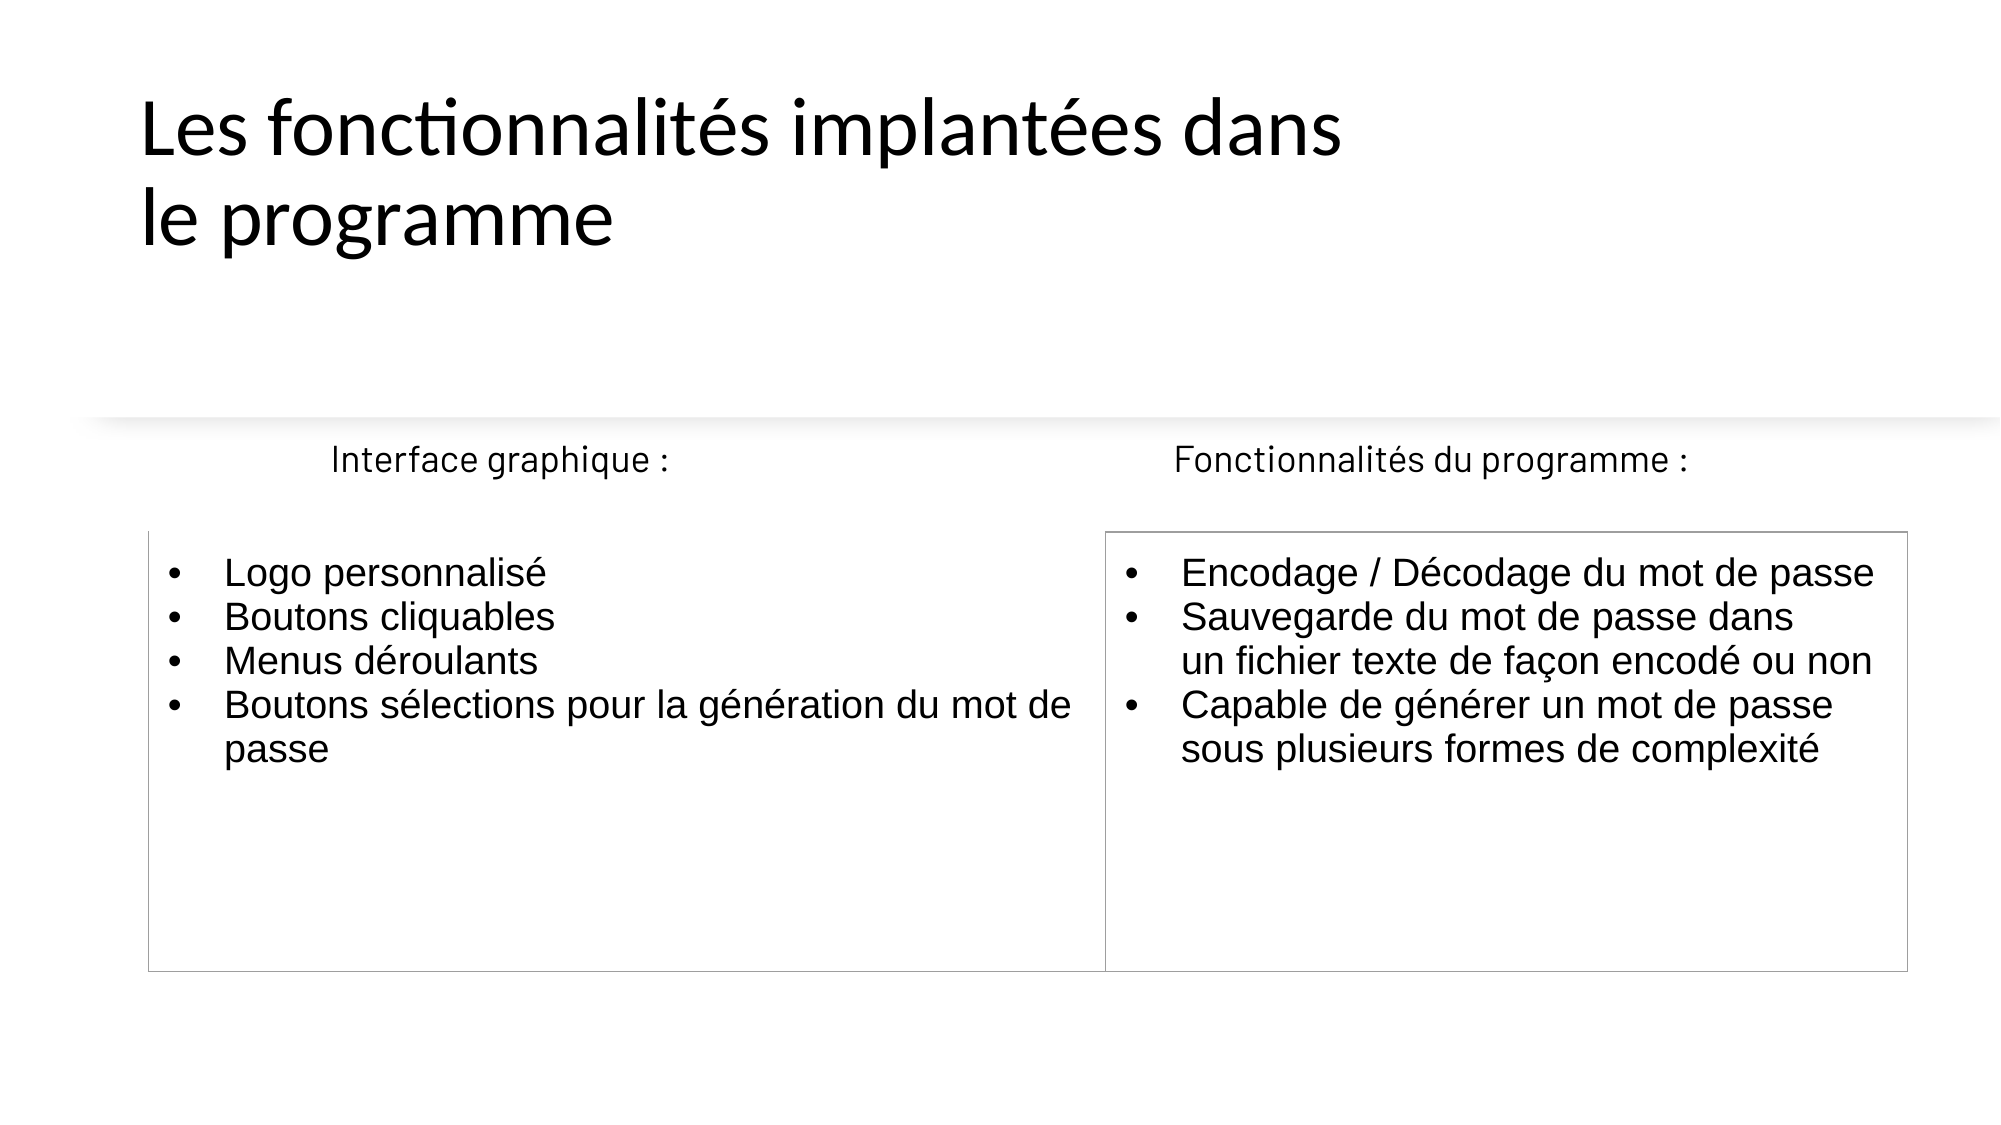

# Les fonctionnalités implantées dans le programme

                  Interface graphique :                                                                   Fonctionnalités du programme :
| Logo personnalisé Boutons cliquables Menus déroulants Boutons sélections pour la génération du mot de passe | Encodage / Décodage du mot de passe Sauvegarde du mot de passe dans un fichier texte de façon encodé ou non Capable de générer un mot de passe sous plusieurs formes de complexité |
| --- | --- |